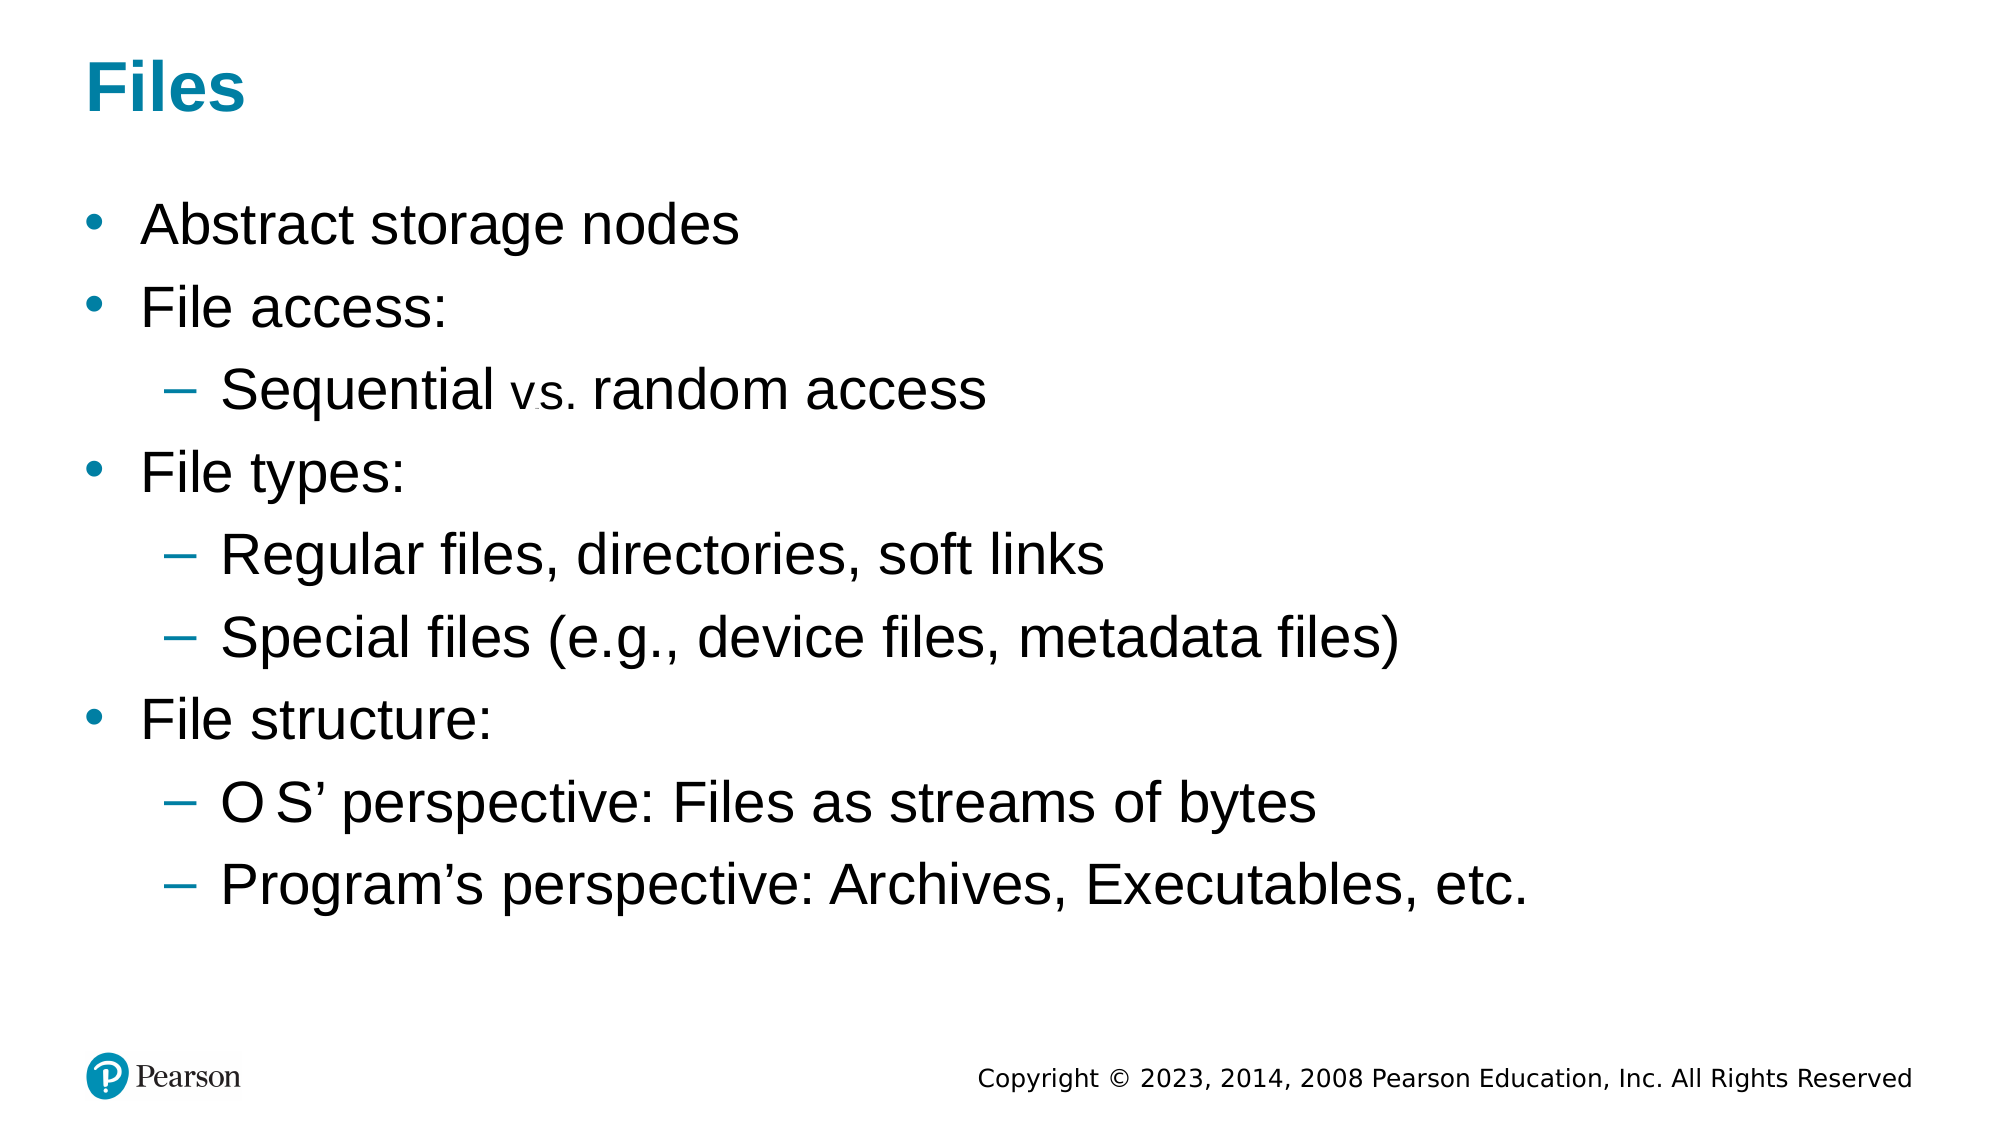

# Files
Abstract storage nodes
File access:
Sequential versus. random access
File types:
Regular files, directories, soft links
Special files (e.g., device files, metadata files)
File structure:
O S’ perspective: Files as streams of bytes
Program’s perspective: Archives, Executables, etc.